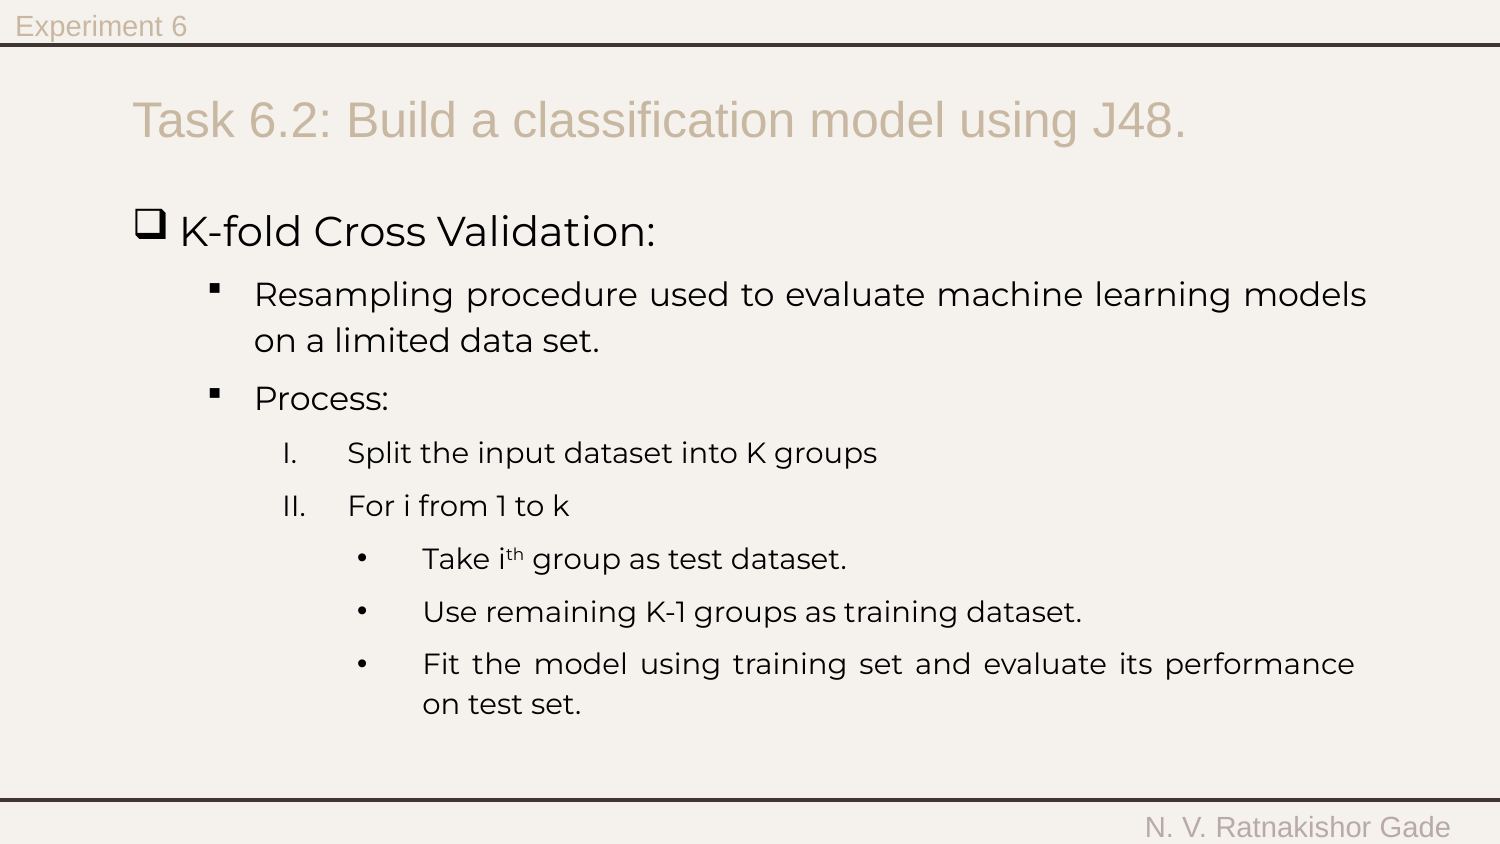

Experiment 6
# Task 6.2: Build a classification model using J48.
K-fold Cross Validation:
Resampling procedure used to evaluate machine learning models on a limited data set.
Process:
Split the input dataset into K groups
For i from 1 to k
Take ith group as test dataset.
Use remaining K-1 groups as training dataset.
Fit the model using training set and evaluate its performance  on test set.